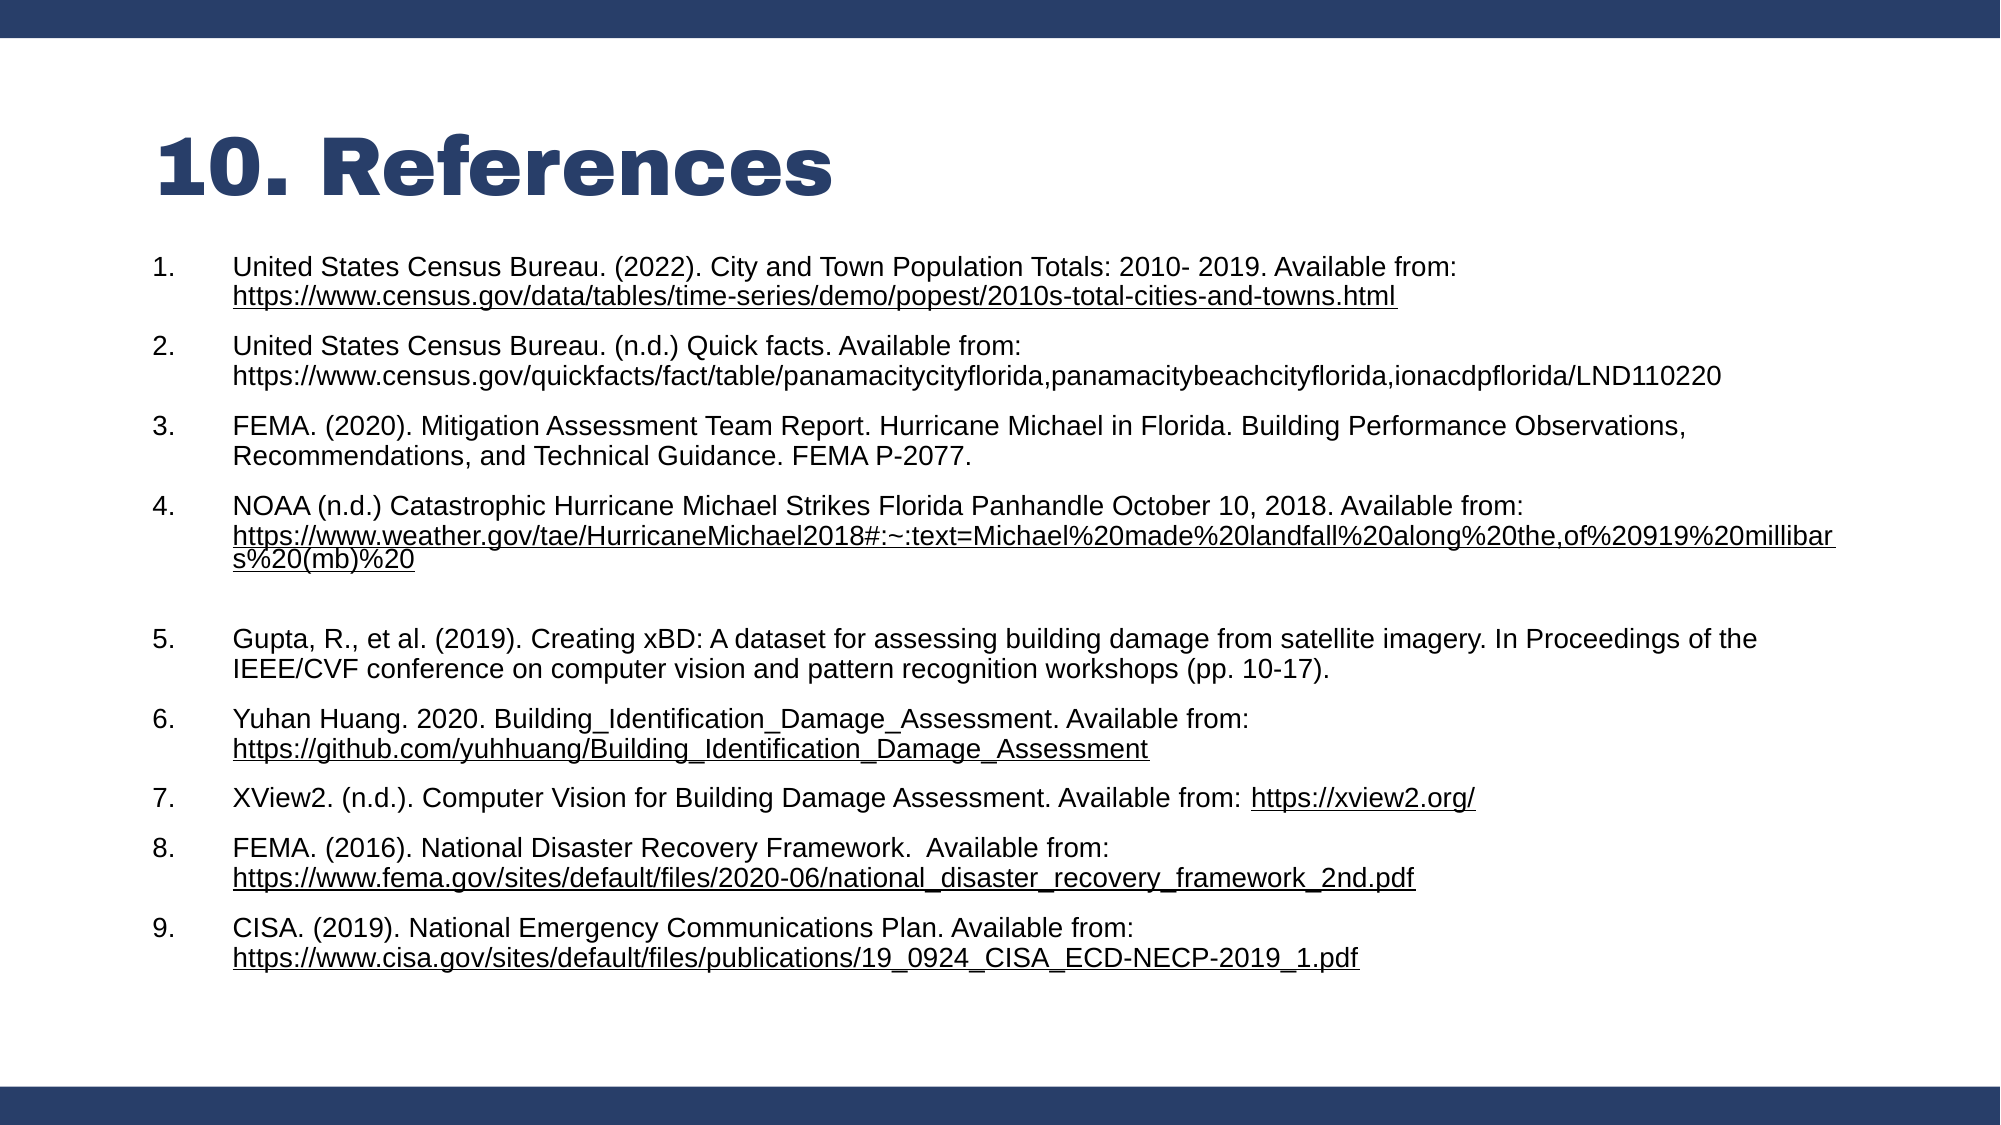

# 10. References
United States Census Bureau. (2022). City and Town Population Totals: 2010- 2019. Available from: https://www.census.gov/data/tables/time-series/demo/popest/2010s-total-cities-and-towns.html
United States Census Bureau. (n.d.) Quick facts. Available from: https://www.census.gov/quickfacts/fact/table/panamacitycityflorida,panamacitybeachcityflorida,ionacdpflorida/LND110220
FEMA. (2020). Mitigation Assessment Team Report. Hurricane Michael in Florida. Building Performance Observations, Recommendations, and Technical Guidance. FEMA P-2077.
NOAA (n.d.) Catastrophic Hurricane Michael Strikes Florida Panhandle October 10, 2018. Available from: https://www.weather.gov/tae/HurricaneMichael2018#:~:text=Michael%20made%20landfall%20along%20the,of%20919%20millibars%20(mb)%20
Gupta, R., et al. (2019). Creating xBD: A dataset for assessing building damage from satellite imagery. In Proceedings of the IEEE/CVF conference on computer vision and pattern recognition workshops (pp. 10-17).
Yuhan Huang. 2020. Building_Identification_Damage_Assessment. Available from: https://github.com/yuhhuang/Building_Identification_Damage_Assessment
XView2. (n.d.). Computer Vision for Building Damage Assessment. Available from: https://xview2.org/
FEMA. (2016). National Disaster Recovery Framework.  Available from: https://www.fema.gov/sites/default/files/2020-06/national_disaster_recovery_framework_2nd.pdf
CISA. (2019). National Emergency Communications Plan. Available from: https://www.cisa.gov/sites/default/files/publications/19_0924_CISA_ECD-NECP-2019_1.pdf